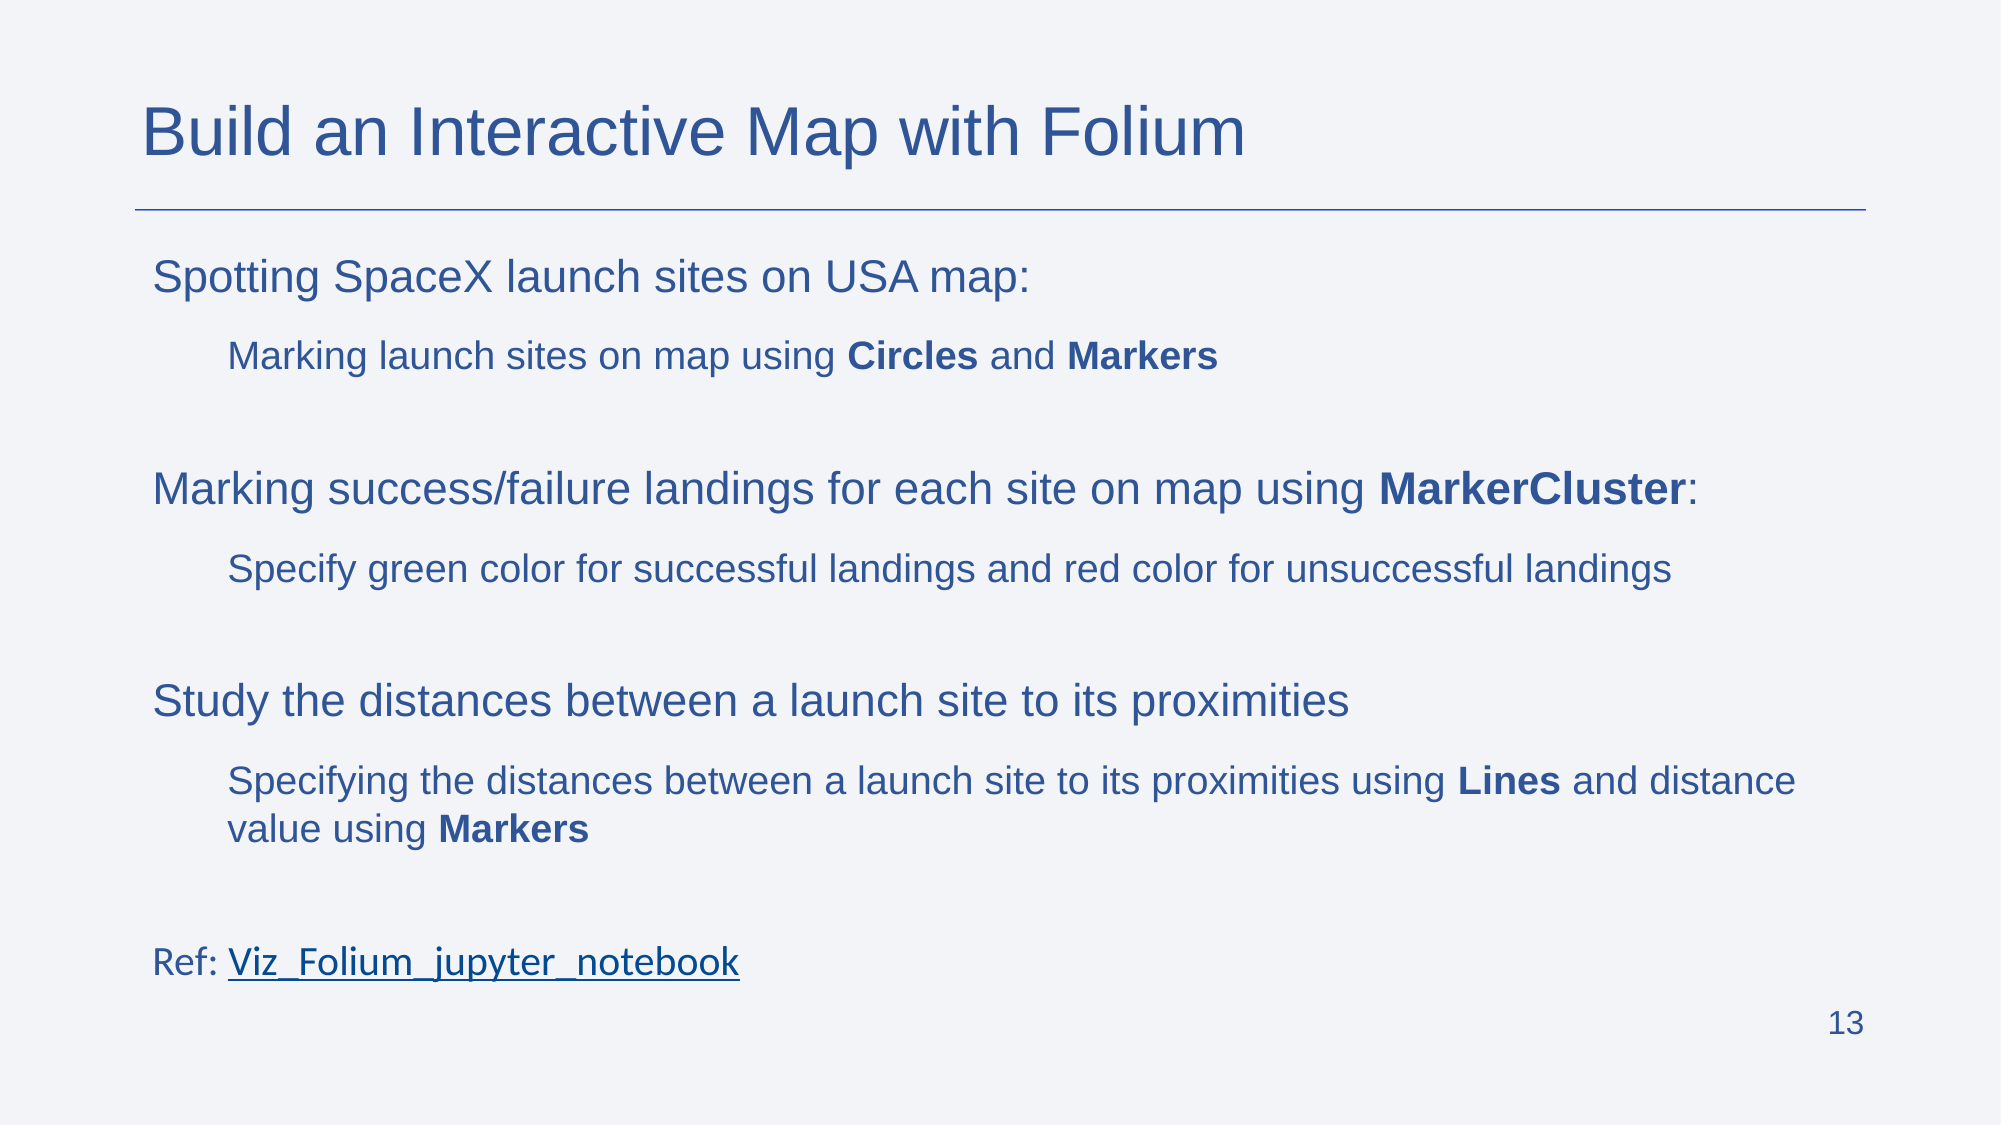

Build an Interactive Map with Folium
Spotting SpaceX launch sites on USA map:
Marking launch sites on map using Circles and Markers

Marking success/failure landings for each site on map using MarkerCluster:
Specify green color for successful landings and red color for unsuccessful landings

Study the distances between a launch site to its proximities
Specifying the distances between a launch site to its proximities using Lines and distance value using Markers

Ref: Viz_Folium_jupyter_notebook

13